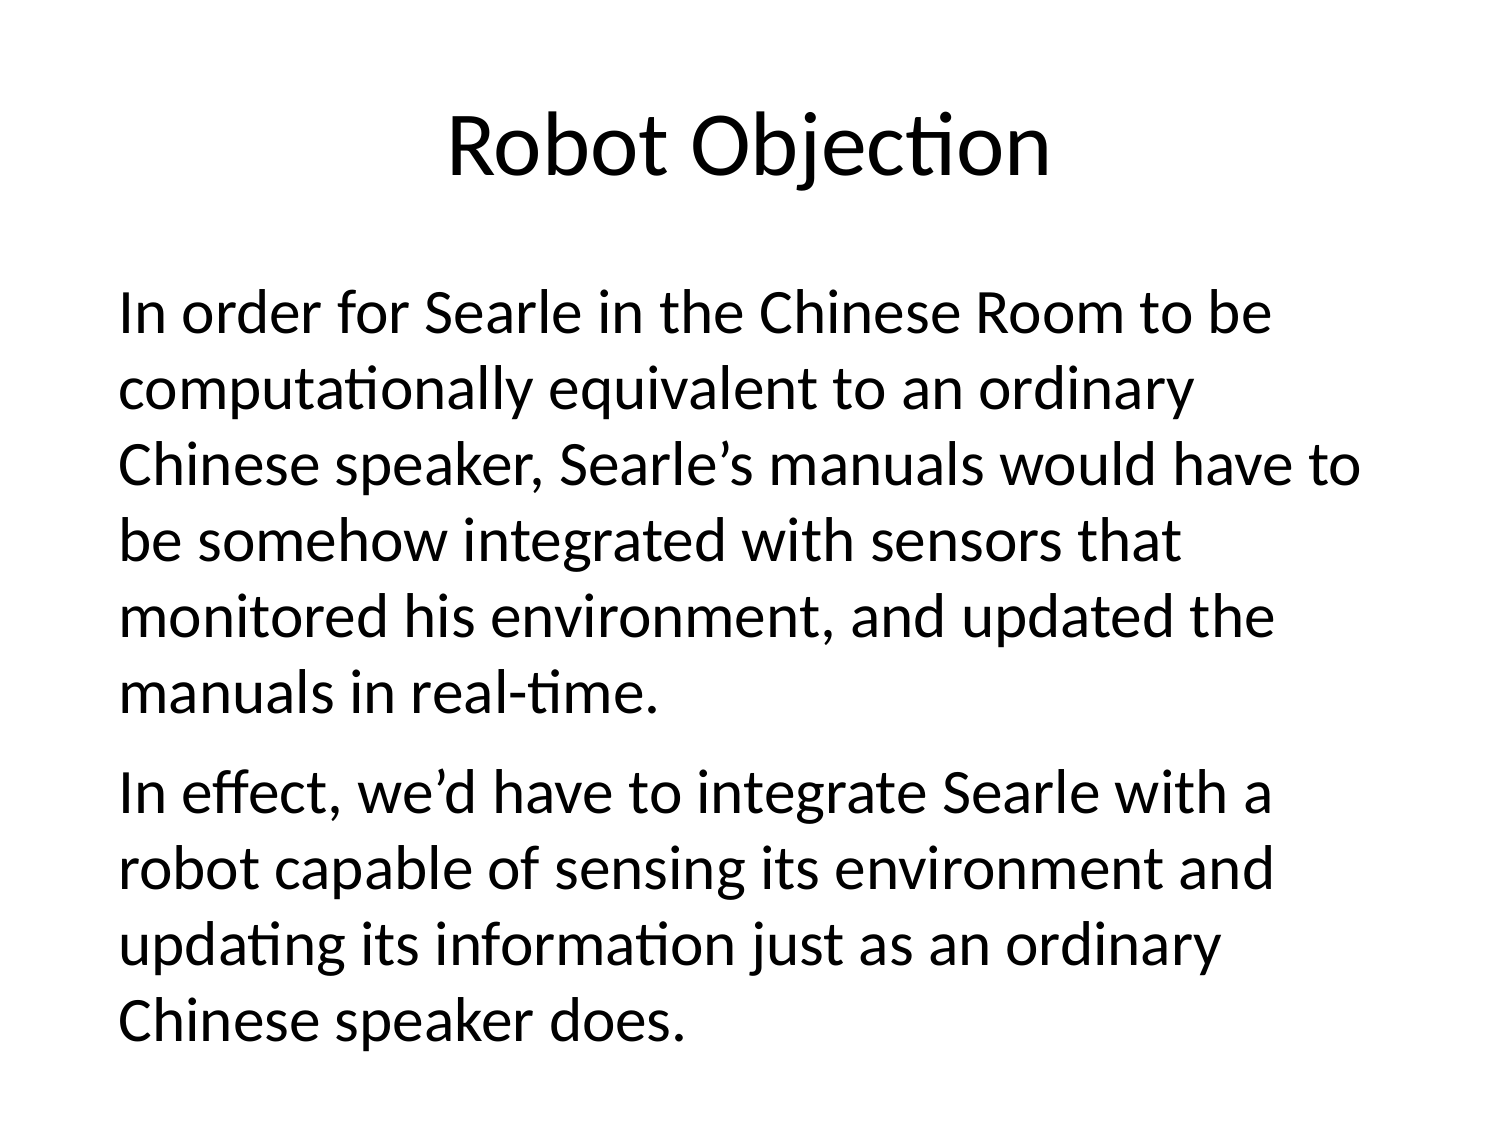

# Robot Objection
In order for Searle in the Chinese Room to be computationally equivalent to an ordinary Chinese speaker, Searle’s manuals would have to be somehow integrated with sensors that monitored his environment, and updated the manuals in real-time.
In effect, we’d have to integrate Searle with a robot capable of sensing its environment and updating its information just as an ordinary Chinese speaker does.